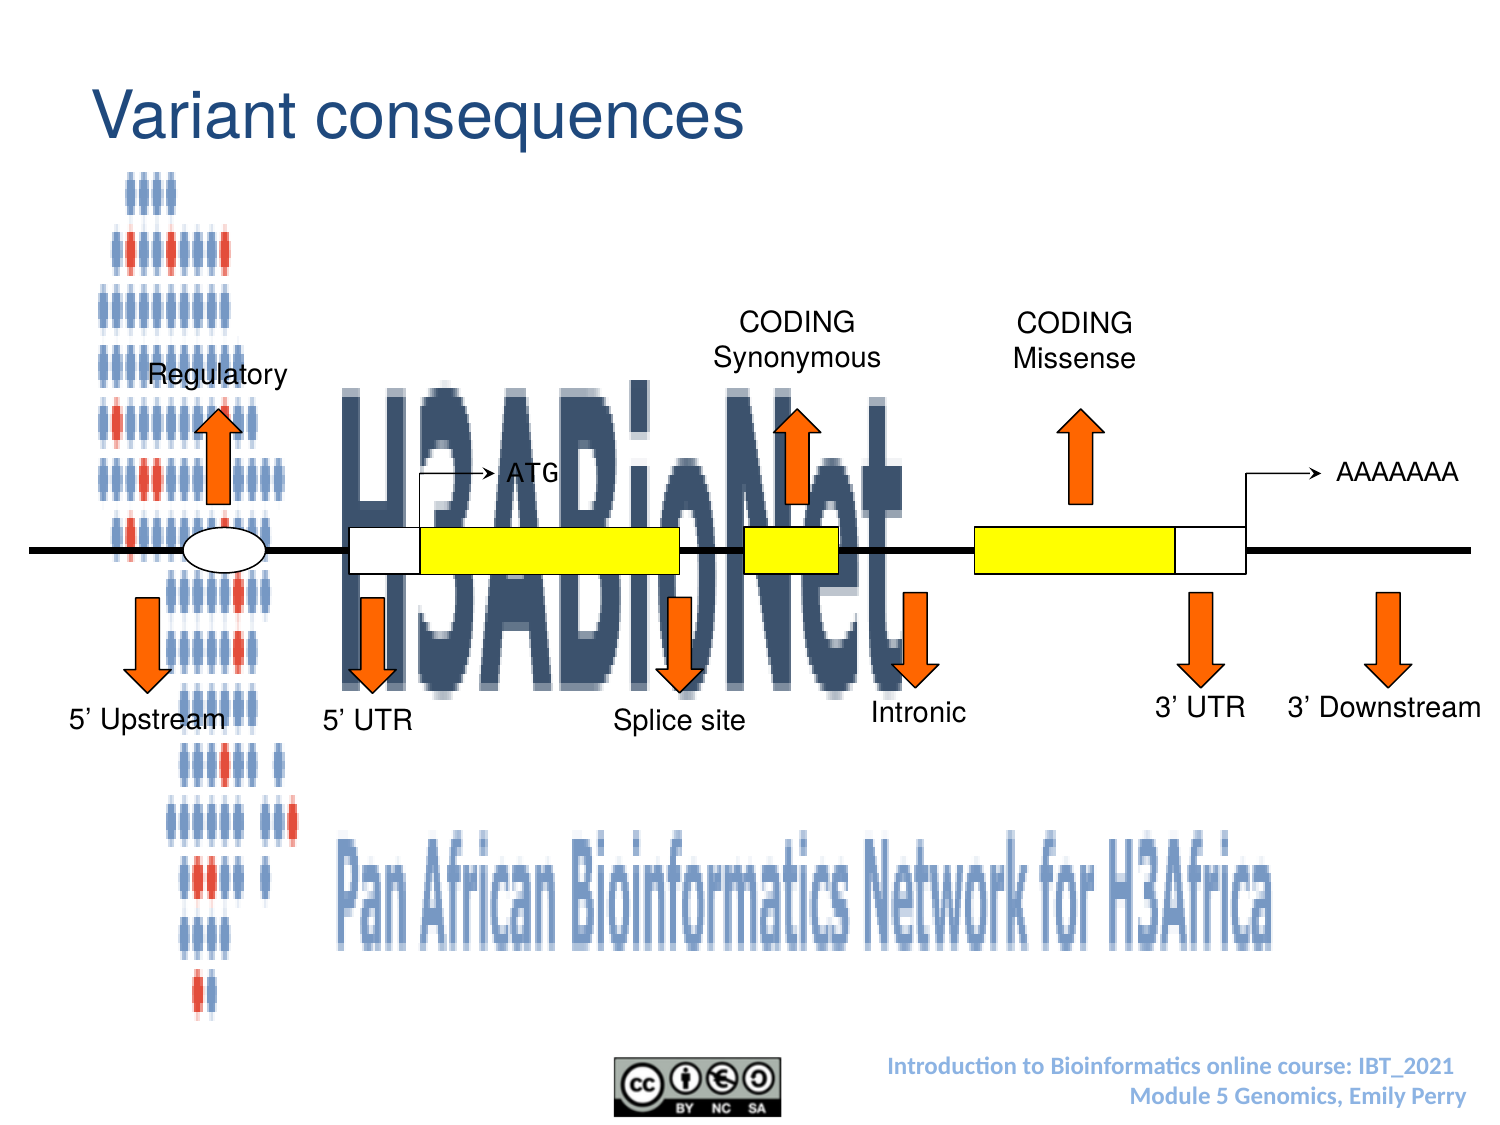

# Variant consequences
CODING
Synonymous
CODING
Missense
Regulatory

AAAAAAA
ATG

3’ UTR
3’ Downstream
Intronic
5’ Upstream
5’ UTR
Splice site